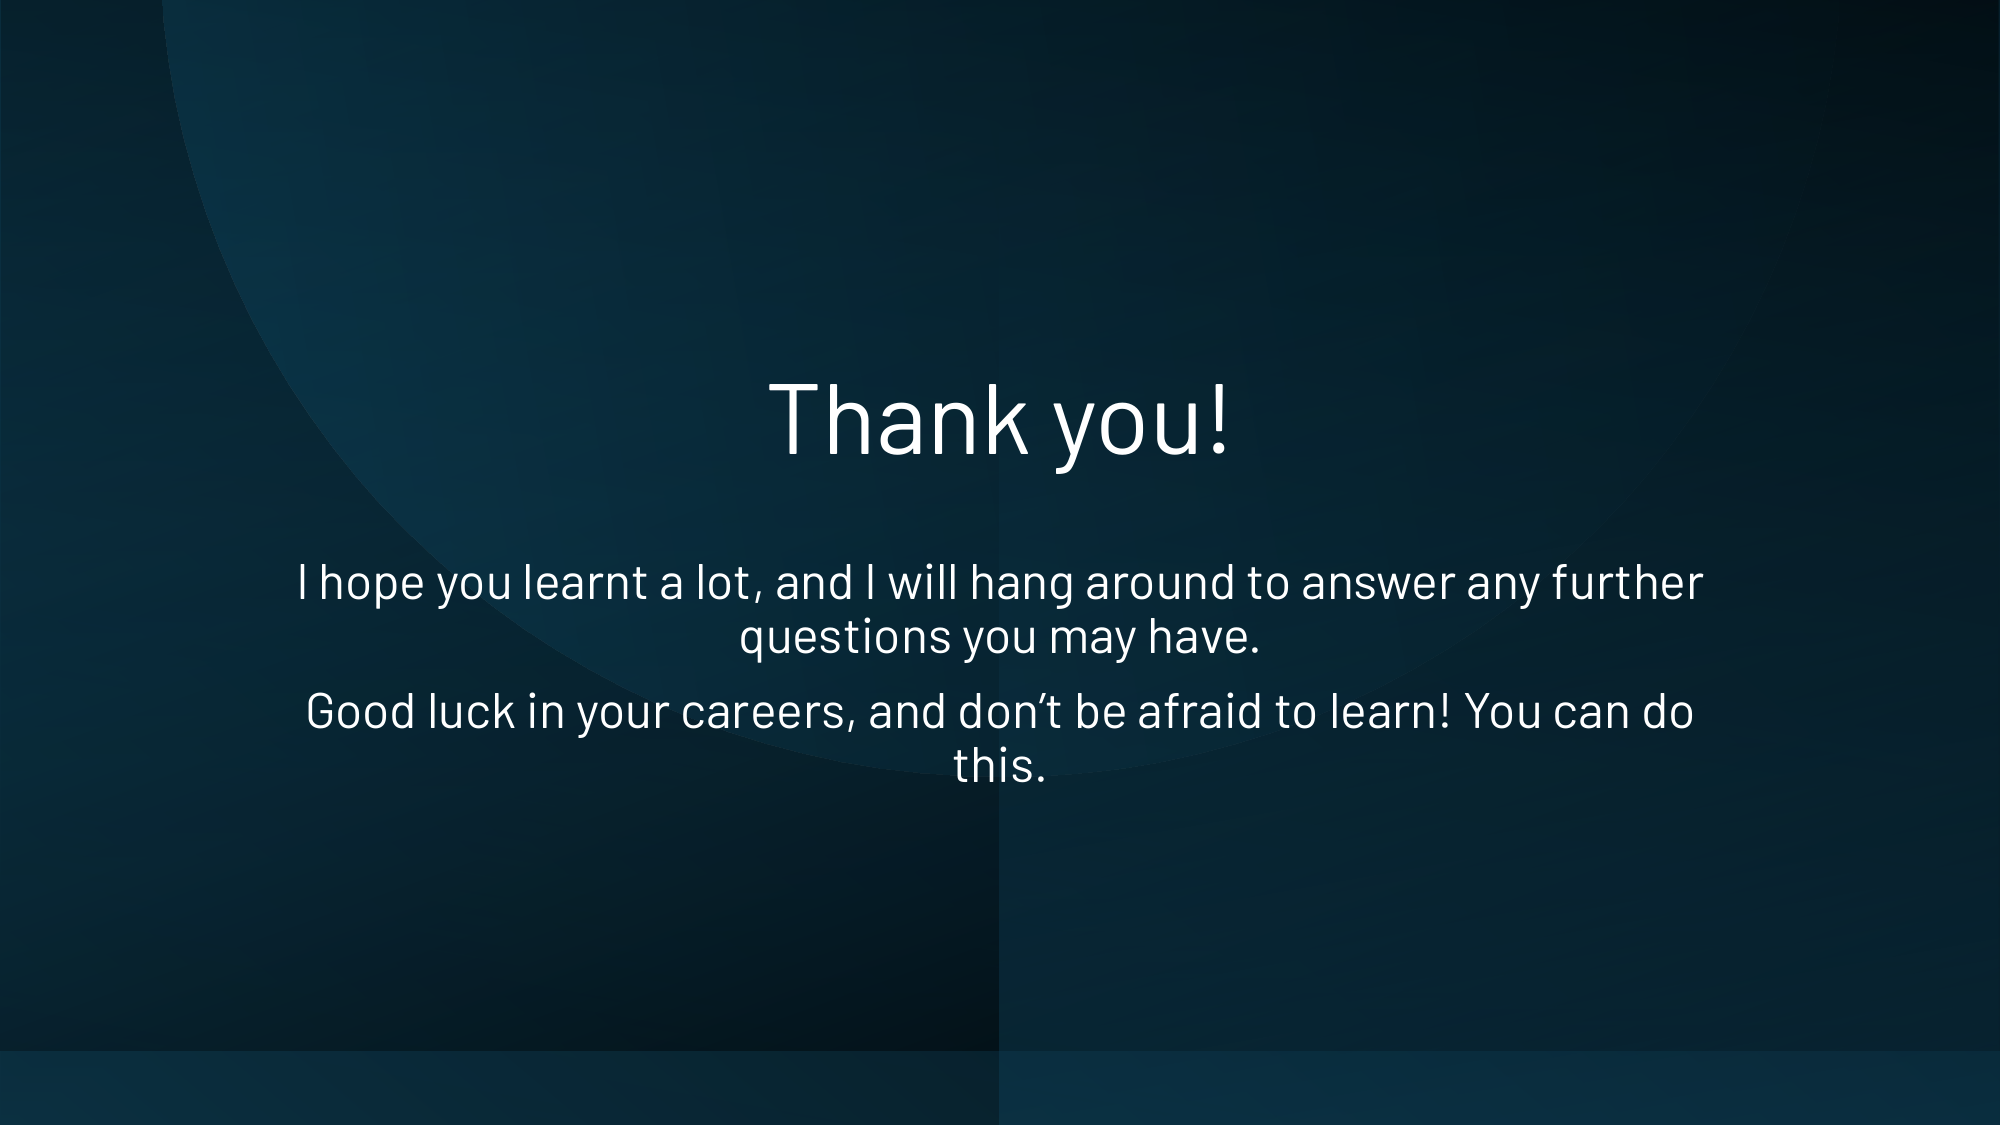

# Thank you!
I hope you learnt a lot, and I will hang around to answer any further questions you may have.
Good luck in your careers, and don’t be afraid to learn! You can do this.